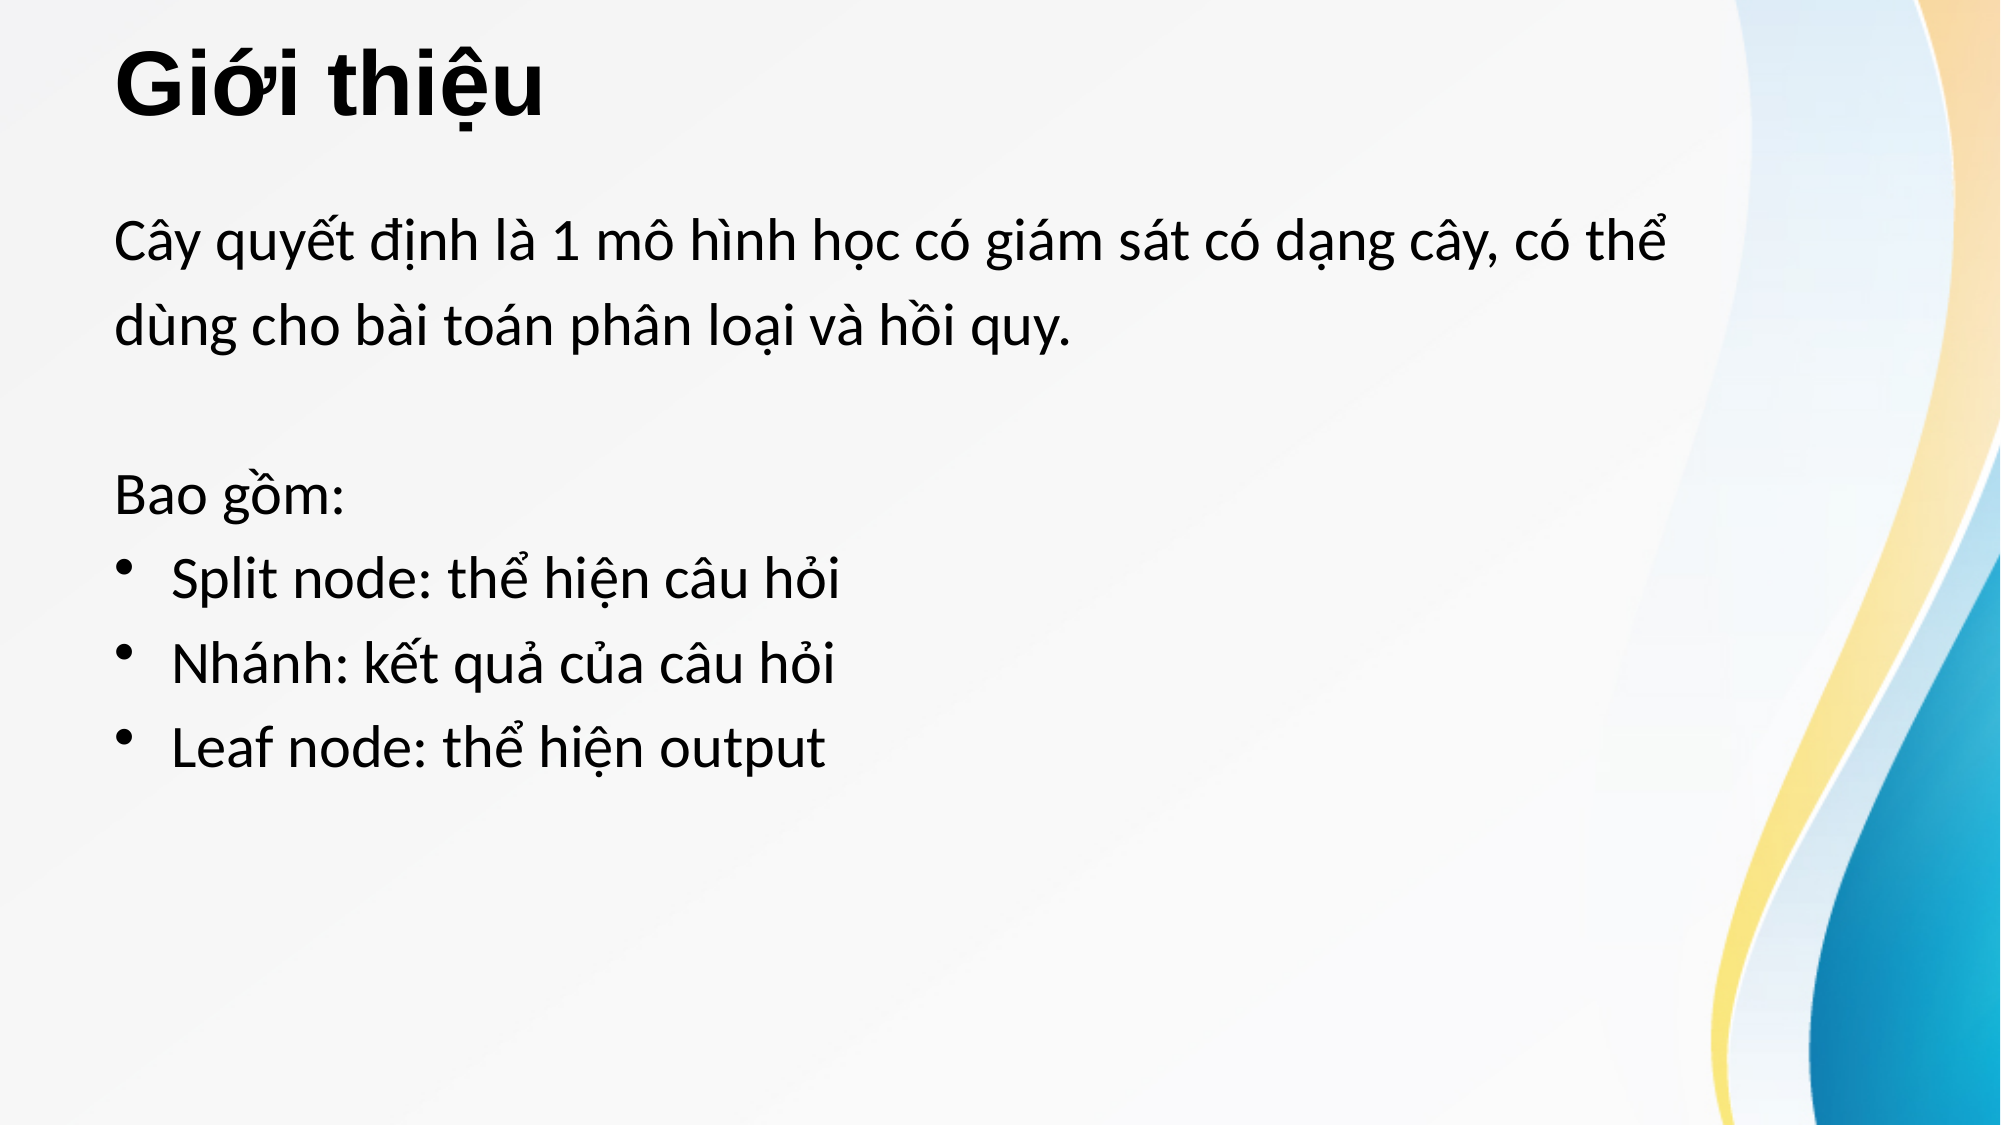

# Giới thiệu
Cây quyết định là 1 mô hình học có giám sát có dạng cây, có thể
dùng cho bài toán phân loại và hồi quy.

Bao gồm:
Split node: thể hiện câu hỏi
Nhánh: kết quả của câu hỏi
Leaf node: thể hiện output